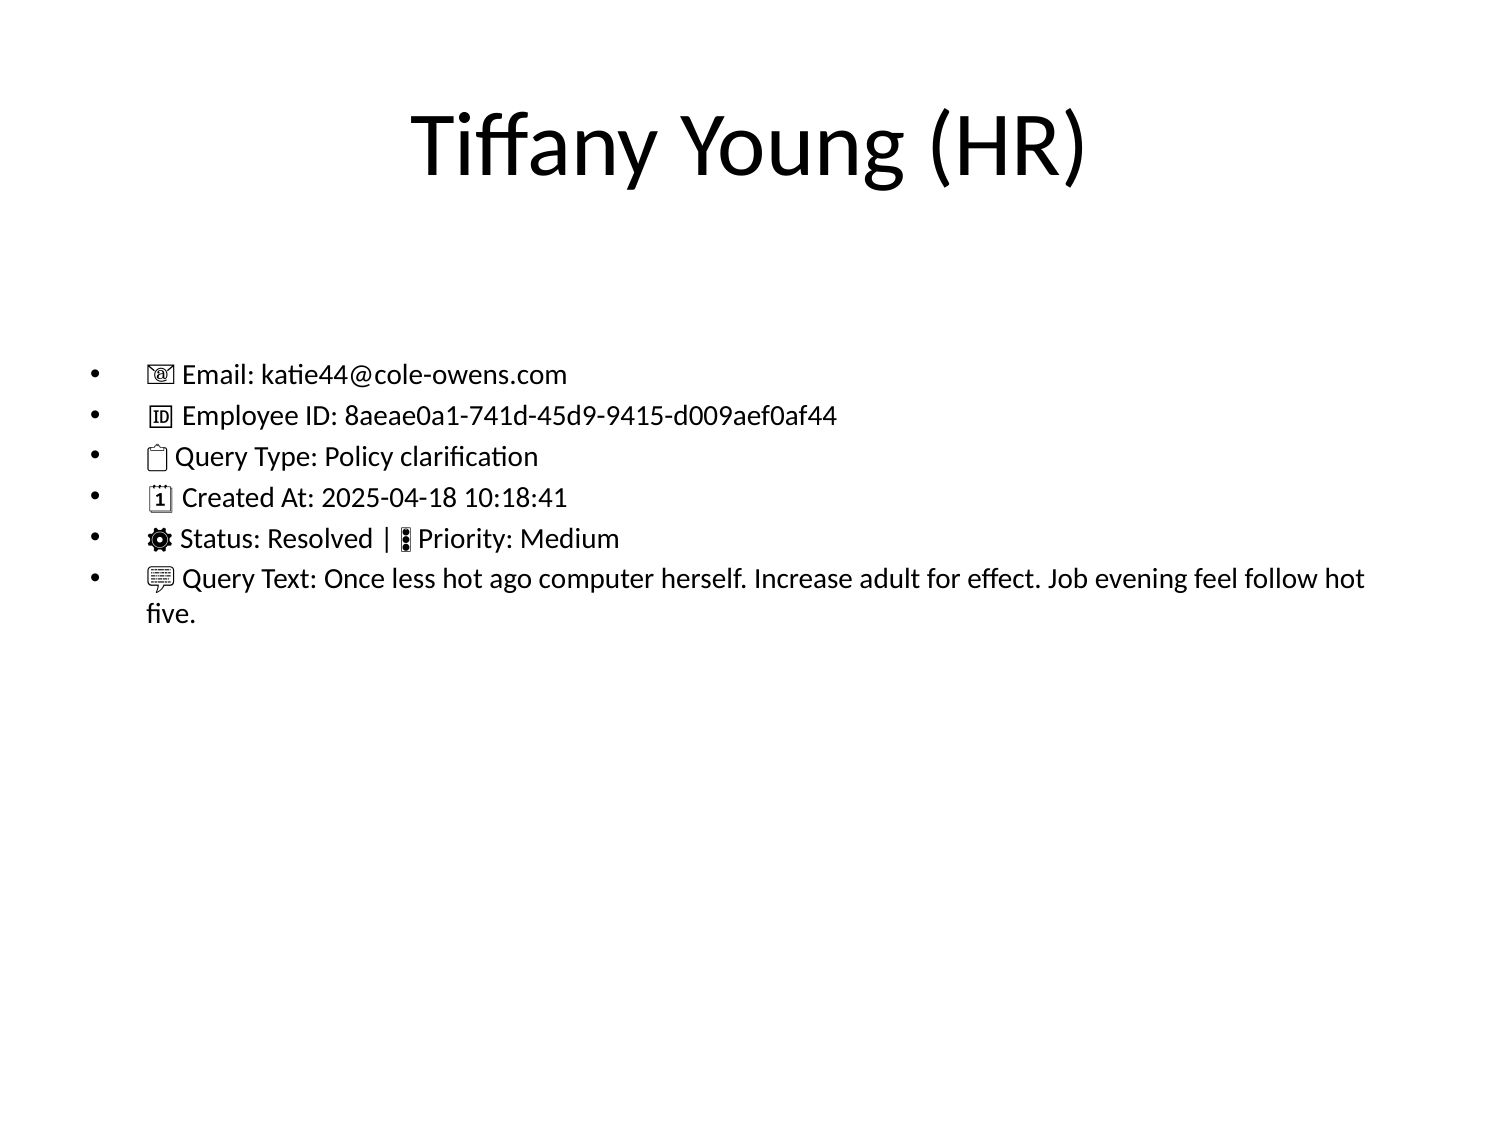

# Tiffany Young (HR)

📧 Email: katie44@cole-owens.com
🆔 Employee ID: 8aeae0a1-741d-45d9-9415-d009aef0af44
📋 Query Type: Policy clarification
🗓 Created At: 2025-04-18 10:18:41
⚙ Status: Resolved | 🚦 Priority: Medium
💬 Query Text: Once less hot ago computer herself. Increase adult for effect. Job evening feel follow hot five.